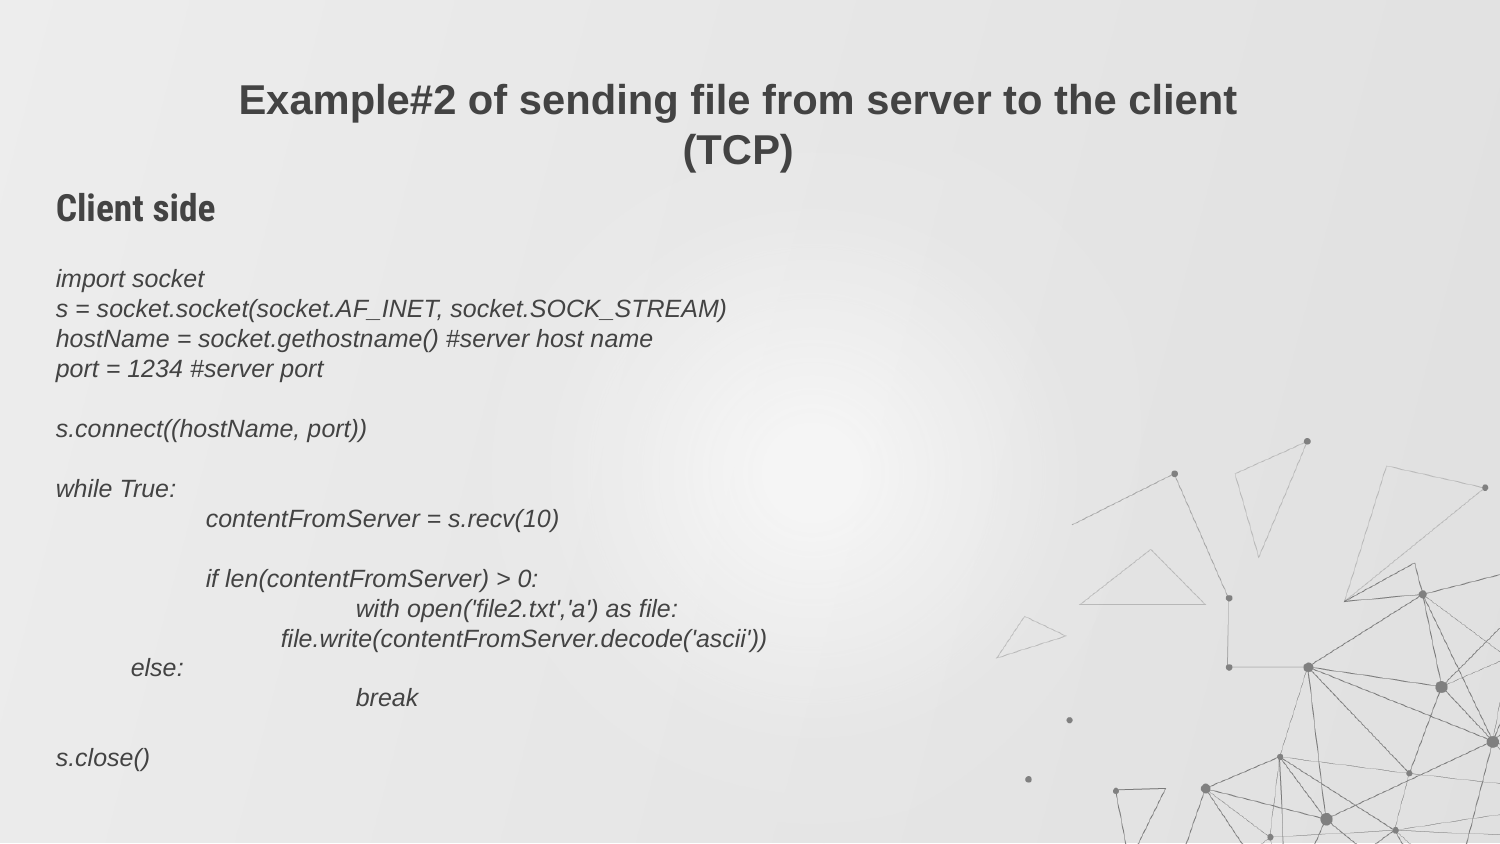

# Example#2 of sending file from server to the client (TCP)
Client side
import socket
s = socket.socket(socket.AF_INET, socket.SOCK_STREAM)
hostName = socket.gethostname() #server host name
port = 1234 #server port

s.connect((hostName, port))

while True:
	contentFromServer = s.recv(10)

	if len(contentFromServer) > 0:
    		with open('file2.txt','a') as file:
        	file.write(contentFromServer.decode('ascii'))
else:
    		break

s.close()